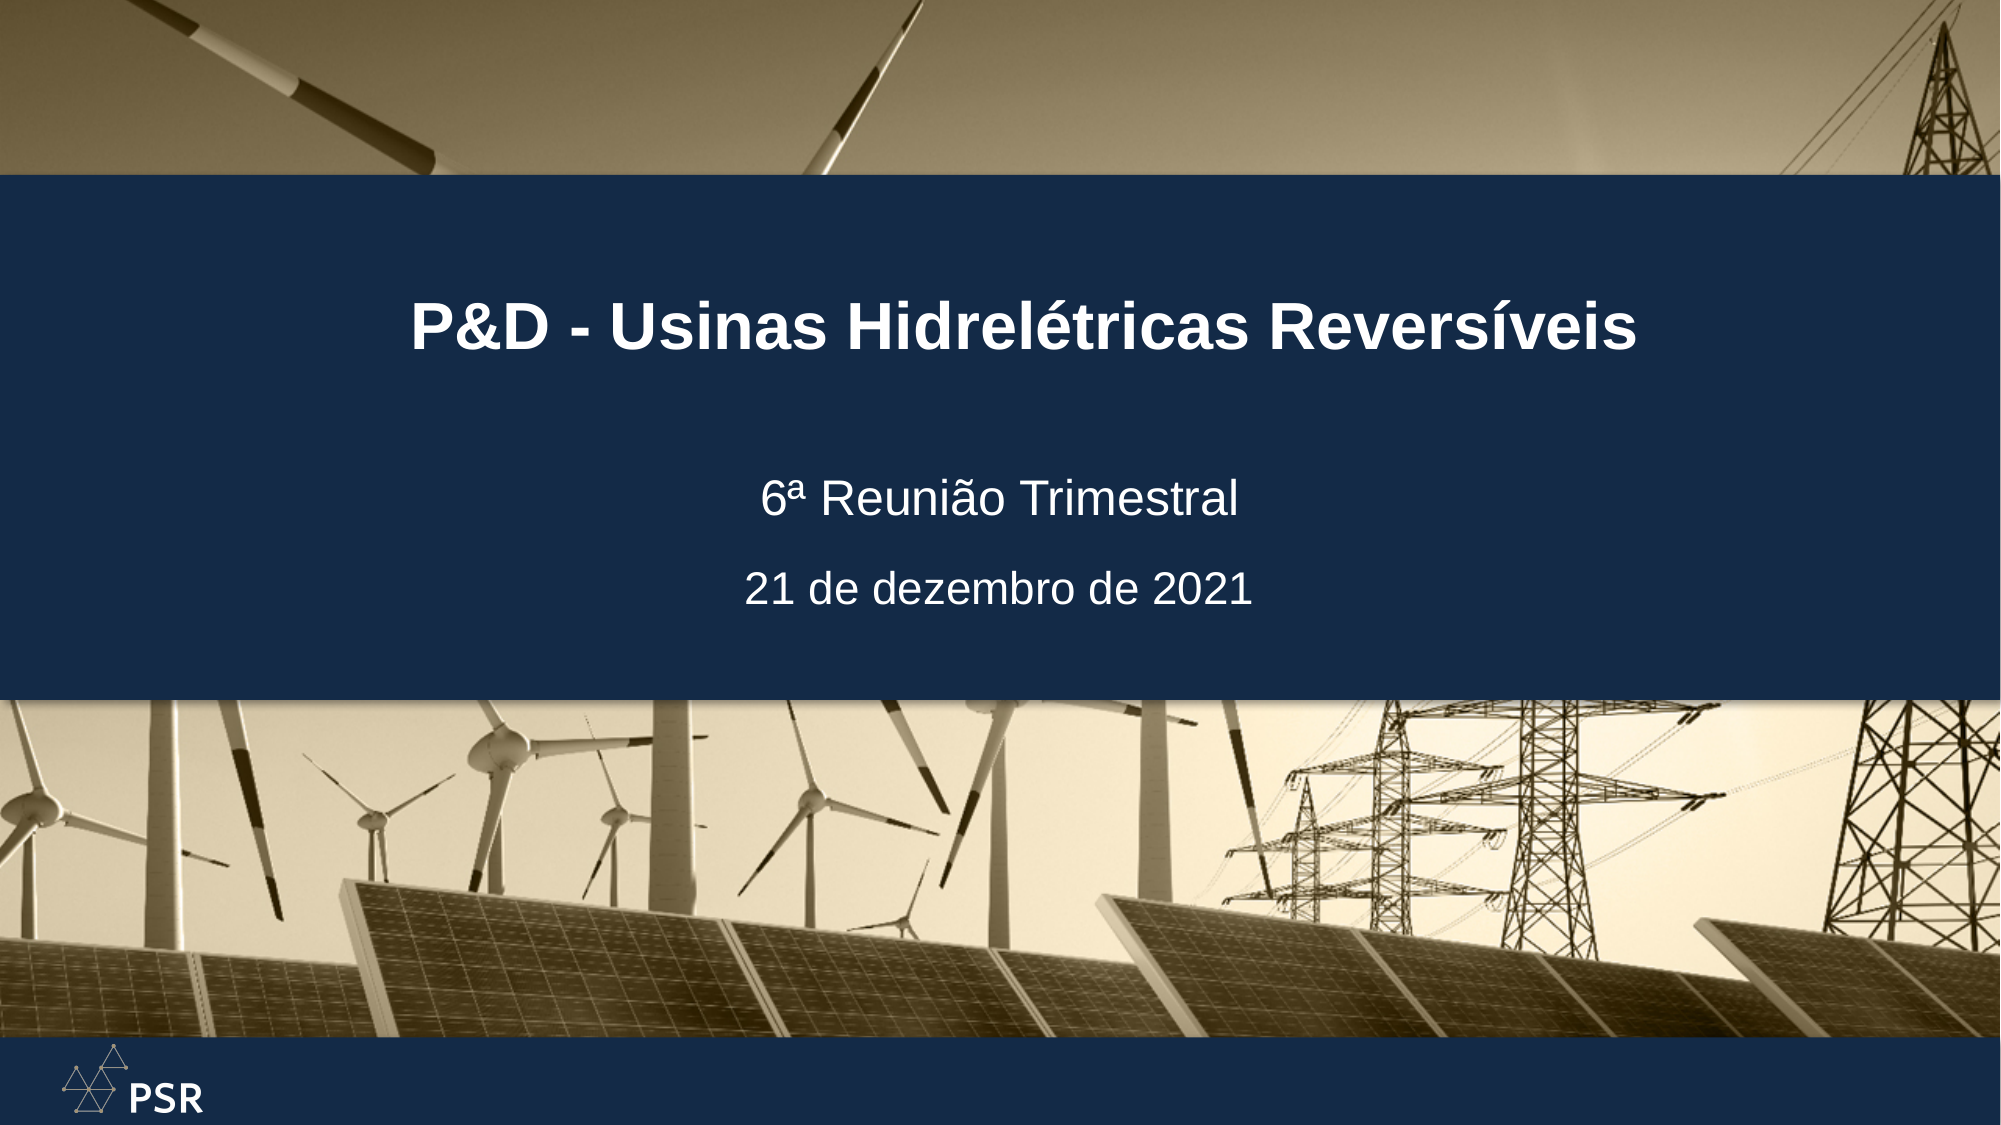

# P&D - Usinas Hidrelétricas Reversíveis
6ª Reunião Trimestral
21 de dezembro de 2021